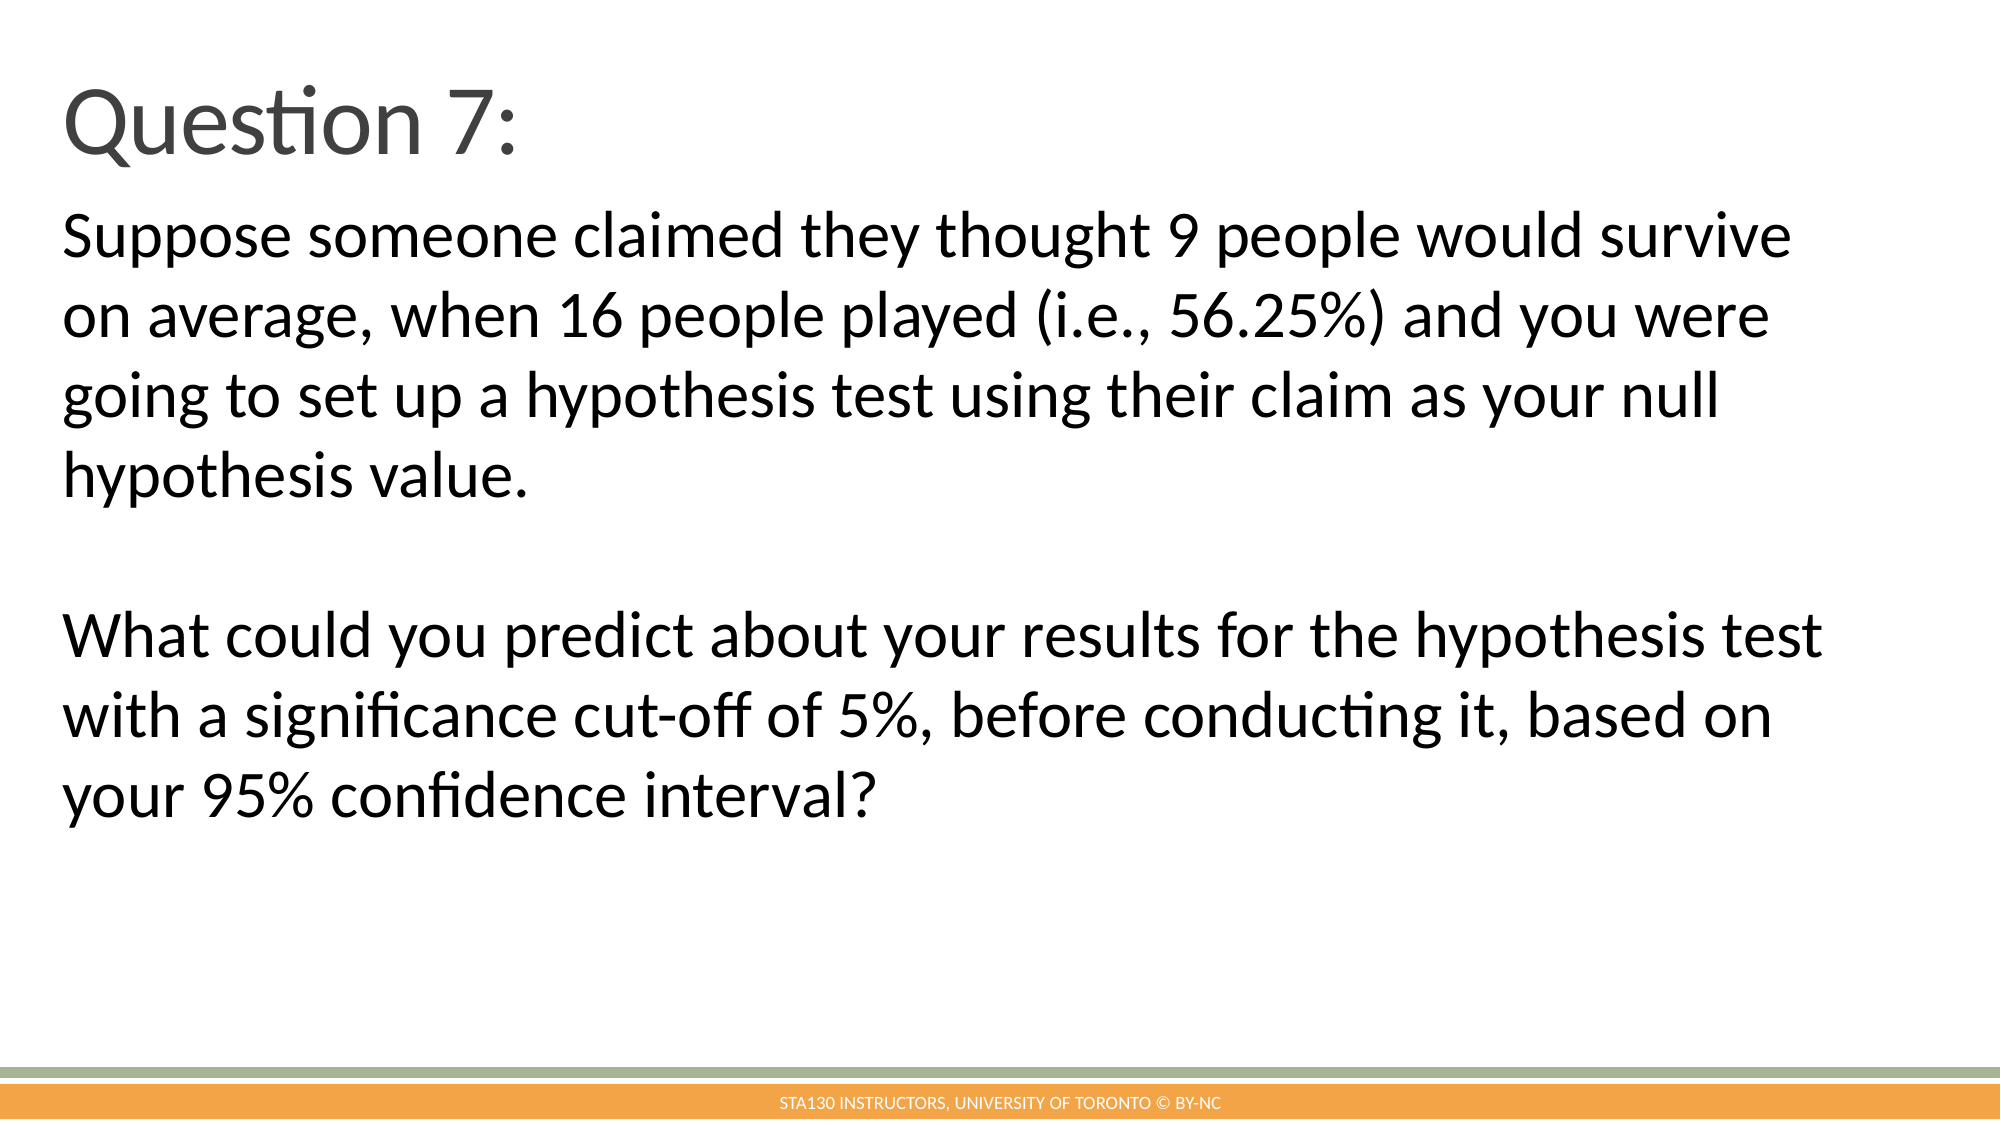

# Question 7:
Suppose someone claimed they thought 9 people would survive on average, when 16 people played (i.e., 56.25%) and you were going to set up a hypothesis test using their claim as your null hypothesis value.

What could you predict about your results for the hypothesis test with a significance cut-off of 5%, before conducting it, based on your 95% confidence interval?
STA130 Instructors, University of Toronto © BY-NC